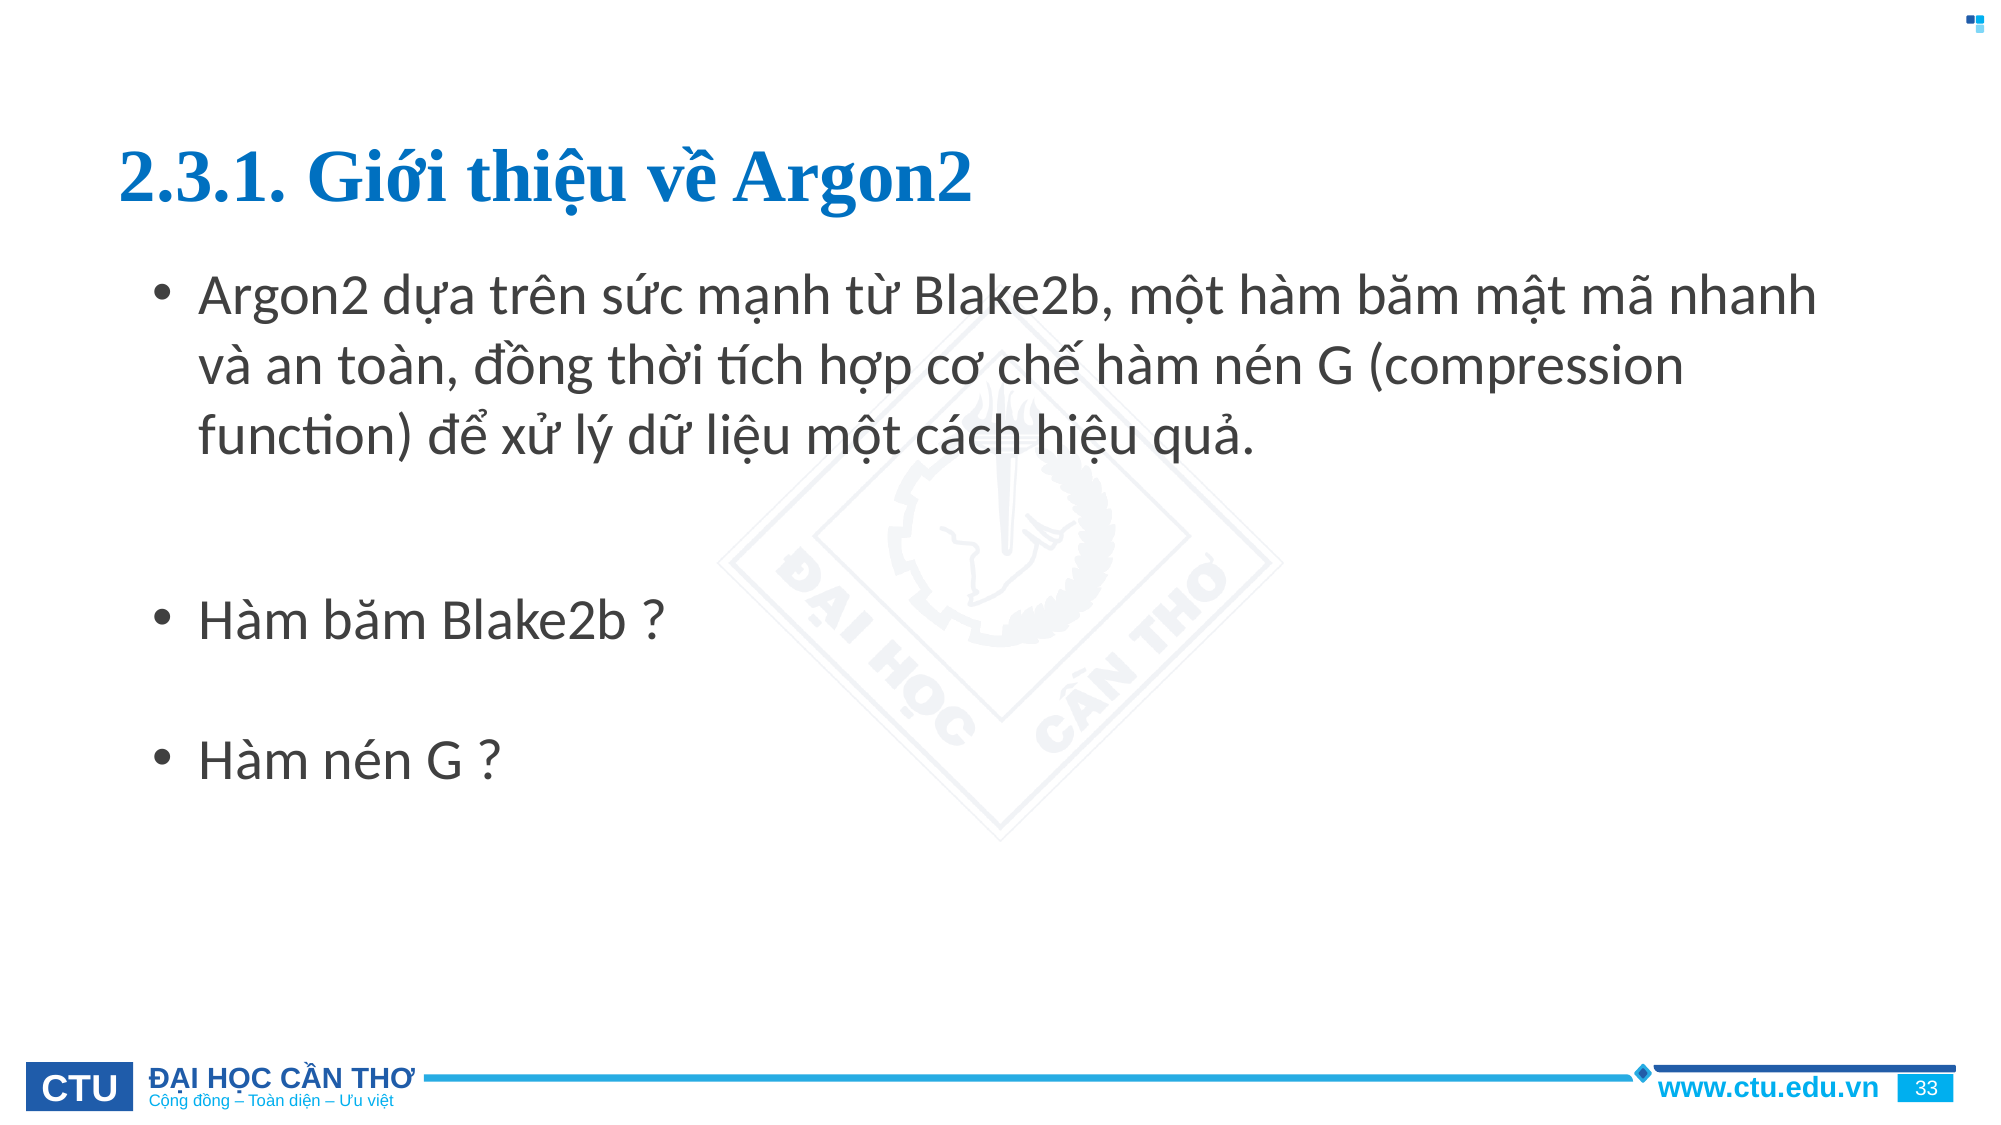

2.3.1. Giới thiệu về Argon2
Argon2 dựa trên sức mạnh từ Blake2b, một hàm băm mật mã nhanh và an toàn, đồng thời tích hợp cơ chế hàm nén G (compression function) để xử lý dữ liệu một cách hiệu quả.
Hàm băm Blake2b ?

Hàm nén G ?